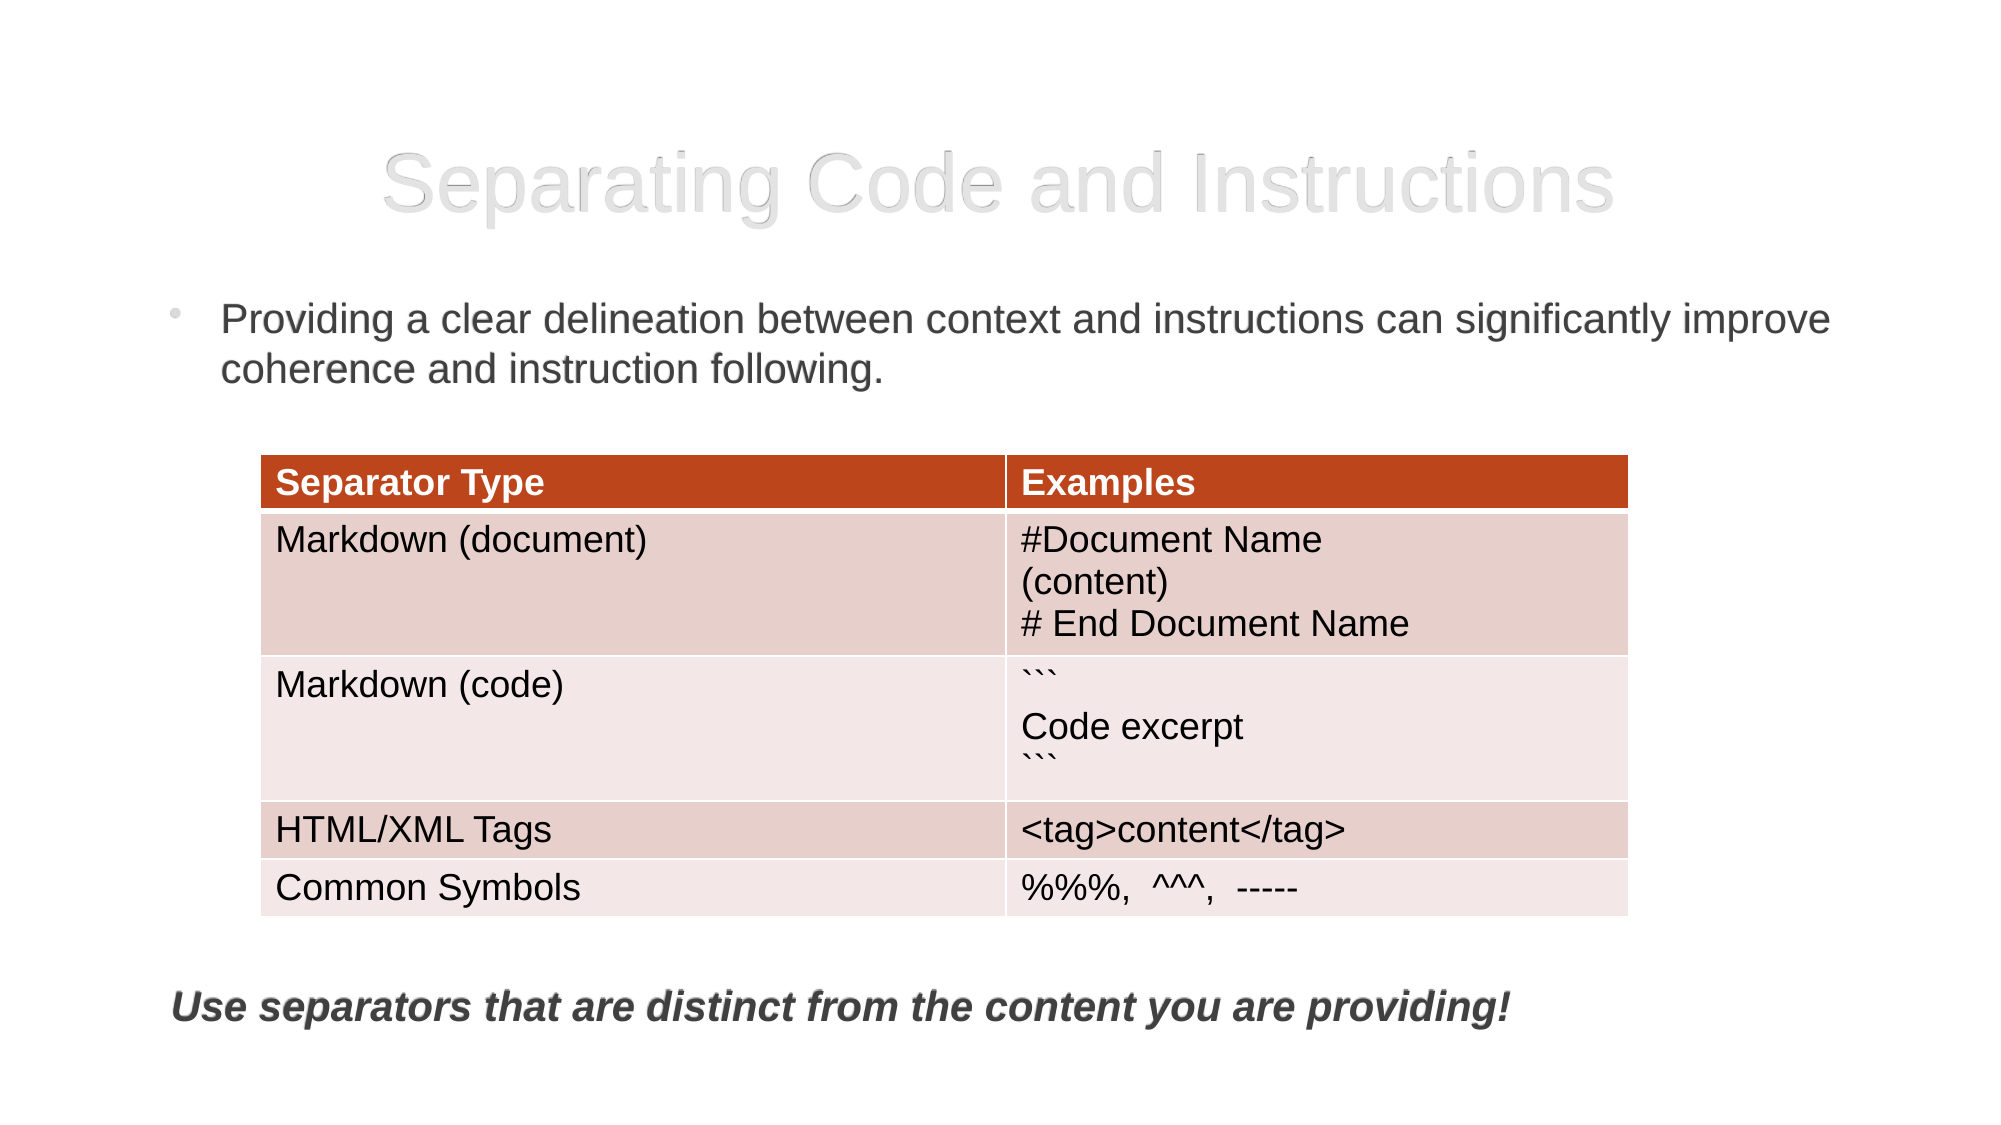

Separating Code and Instructions
Providing a clear delineation between context and instructions can significantly improve coherence and instruction following.

Use separators that are distinct from the content you are providing!

| Separator Type | Examples |
| --- | --- |
| Markdown (document) | #Document Name (content) # End Document Name |
| Markdown (code) | ```  Code excerpt ``` |
| HTML/XML Tags | <tag>content</tag> |
| Common Symbols | %%%,  ^^^,  ----- |